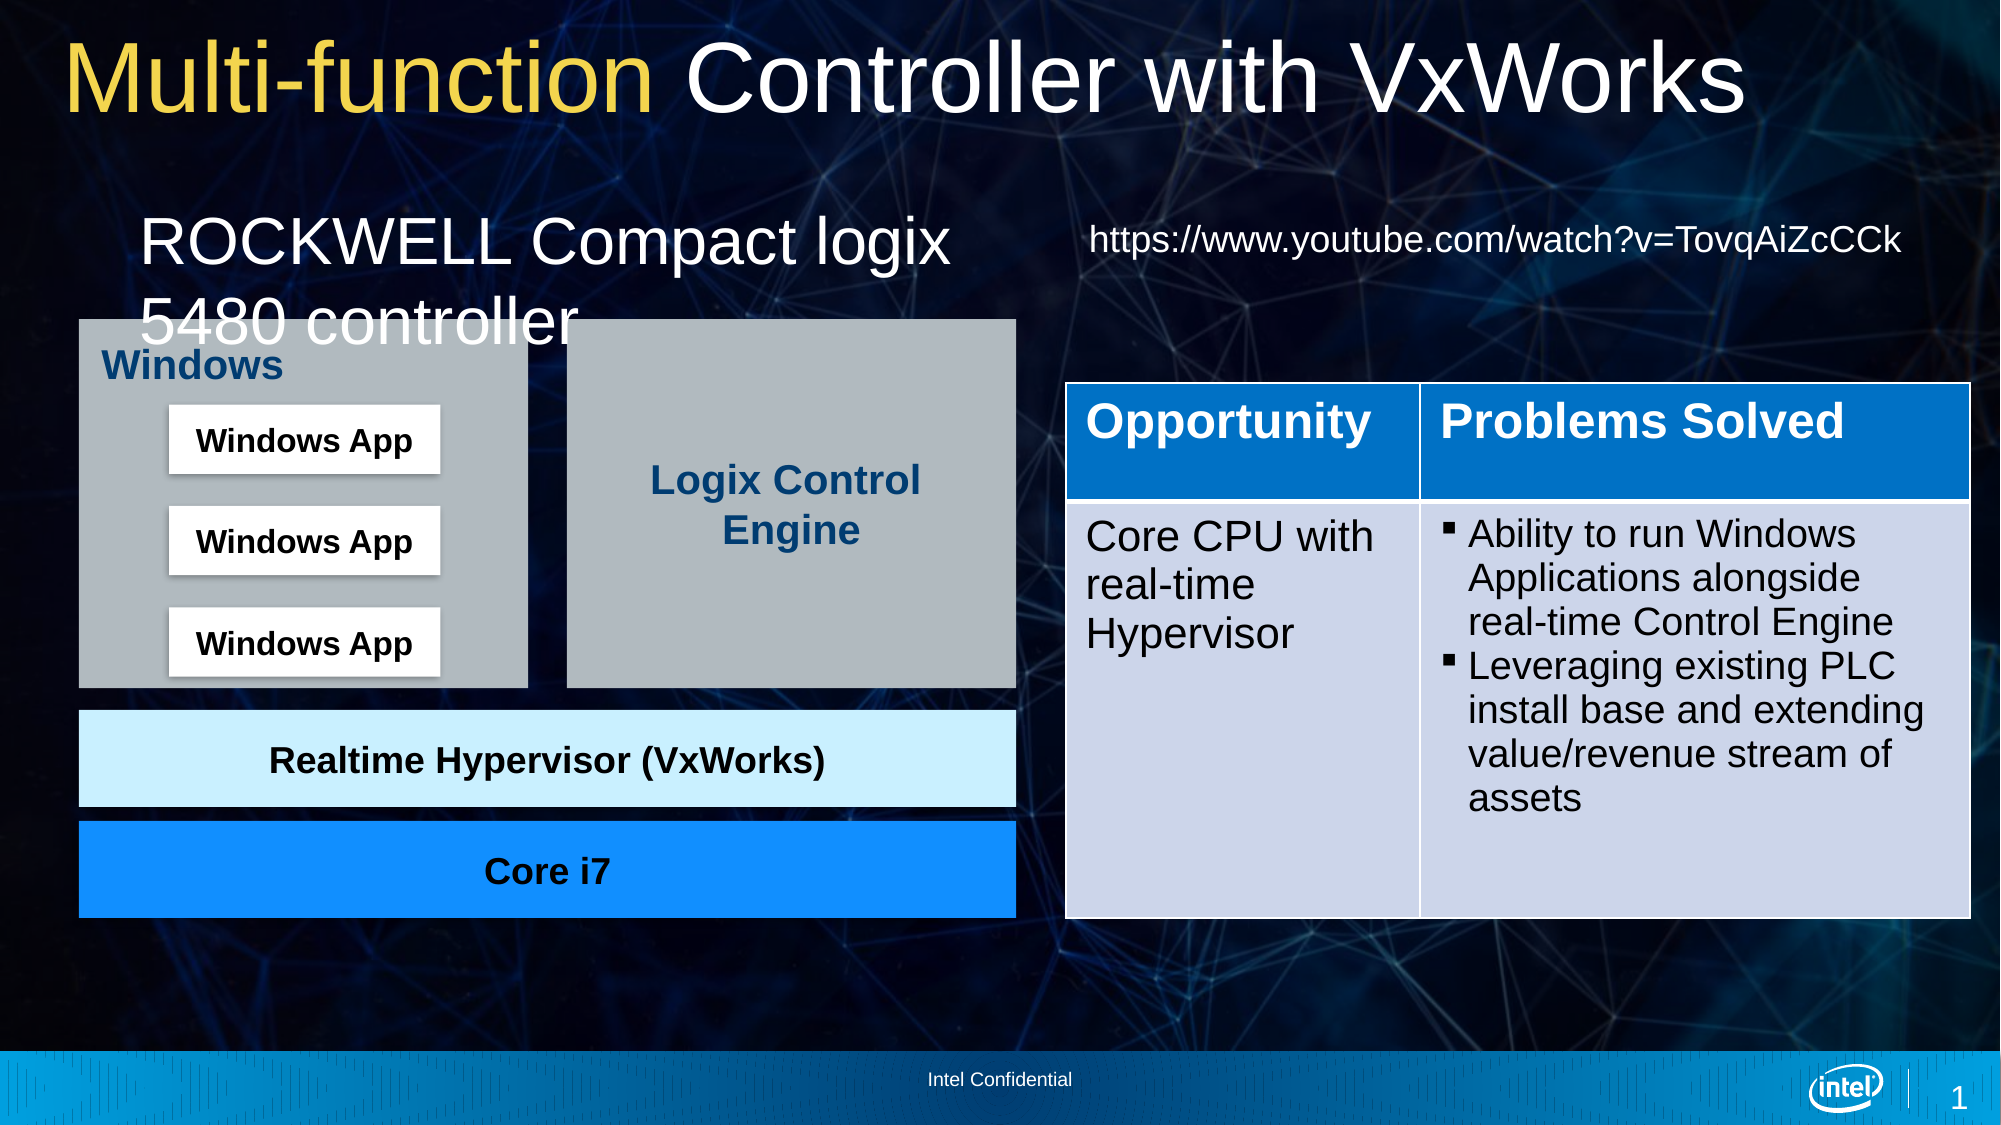

Multi-function Controller with VxWorks
ROCKWELL Compact logix 5480 controller
https://www.youtube.com/watch?v=TovqAiZcCCk

Windows
Windows App
Windows App
Windows App
Logix Control
Engine
Realtime Hypervisor (VxWorks)
Core i7
| Opportunity | Problems Solved |
| --- | --- |
| Core CPU with real-time Hypervisor | Ability to run Windows Applications alongside real-time Control Engine Leveraging existing PLC install base and extending value/revenue stream of assets |
Intel Confidential
13